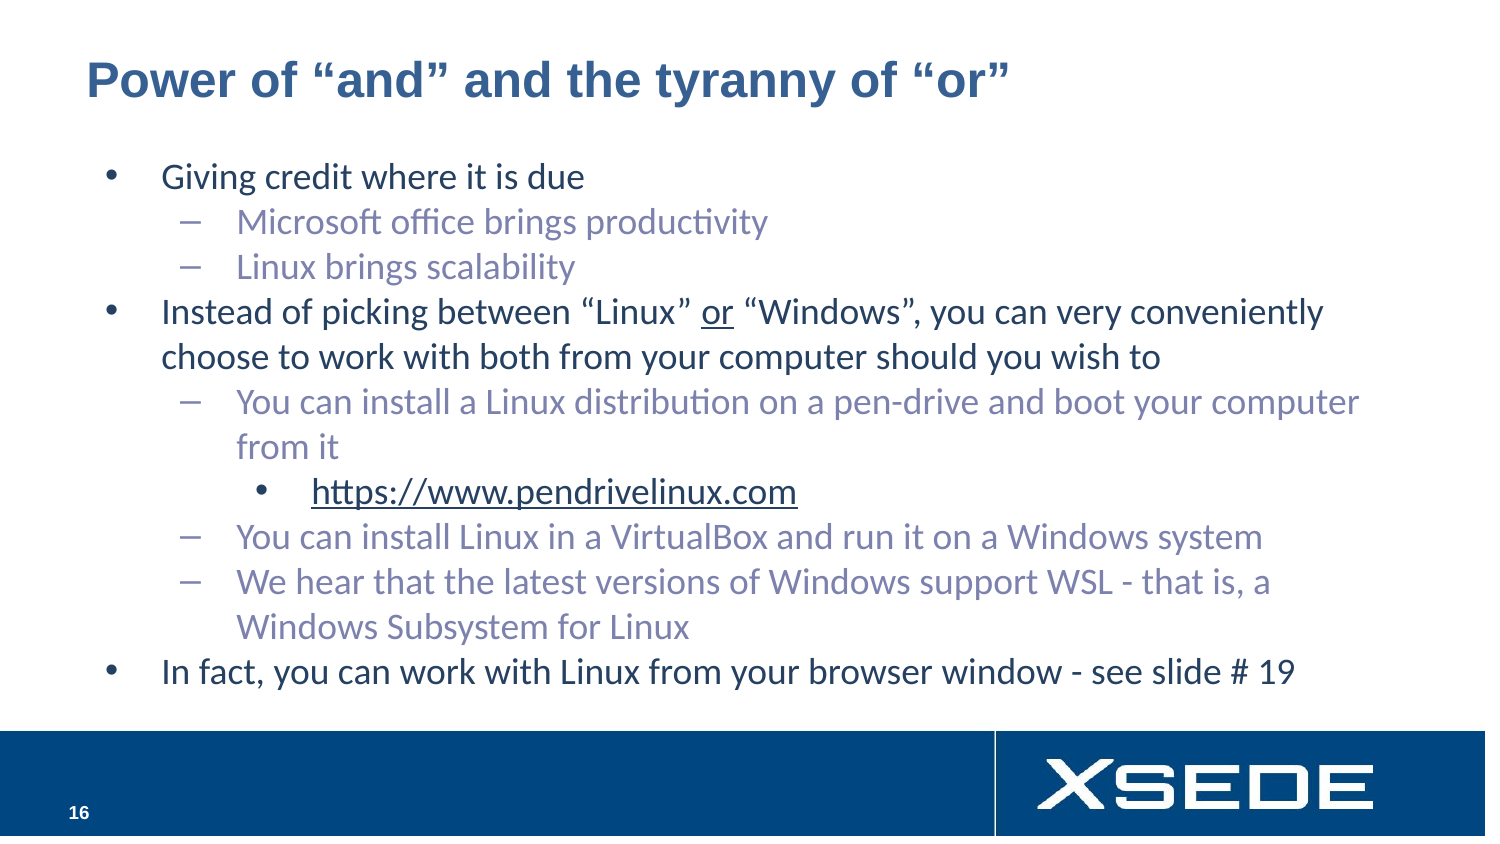

# Power of “and” and the tyranny of “or”
Giving credit where it is due
Microsoft office brings productivity
Linux brings scalability
Instead of picking between “Linux” or “Windows”, you can very conveniently choose to work with both from your computer should you wish to
You can install a Linux distribution on a pen-drive and boot your computer from it
https://www.pendrivelinux.com
You can install Linux in a VirtualBox and run it on a Windows system
We hear that the latest versions of Windows support WSL - that is, a Windows Subsystem for Linux
In fact, you can work with Linux from your browser window - see slide # 19
16